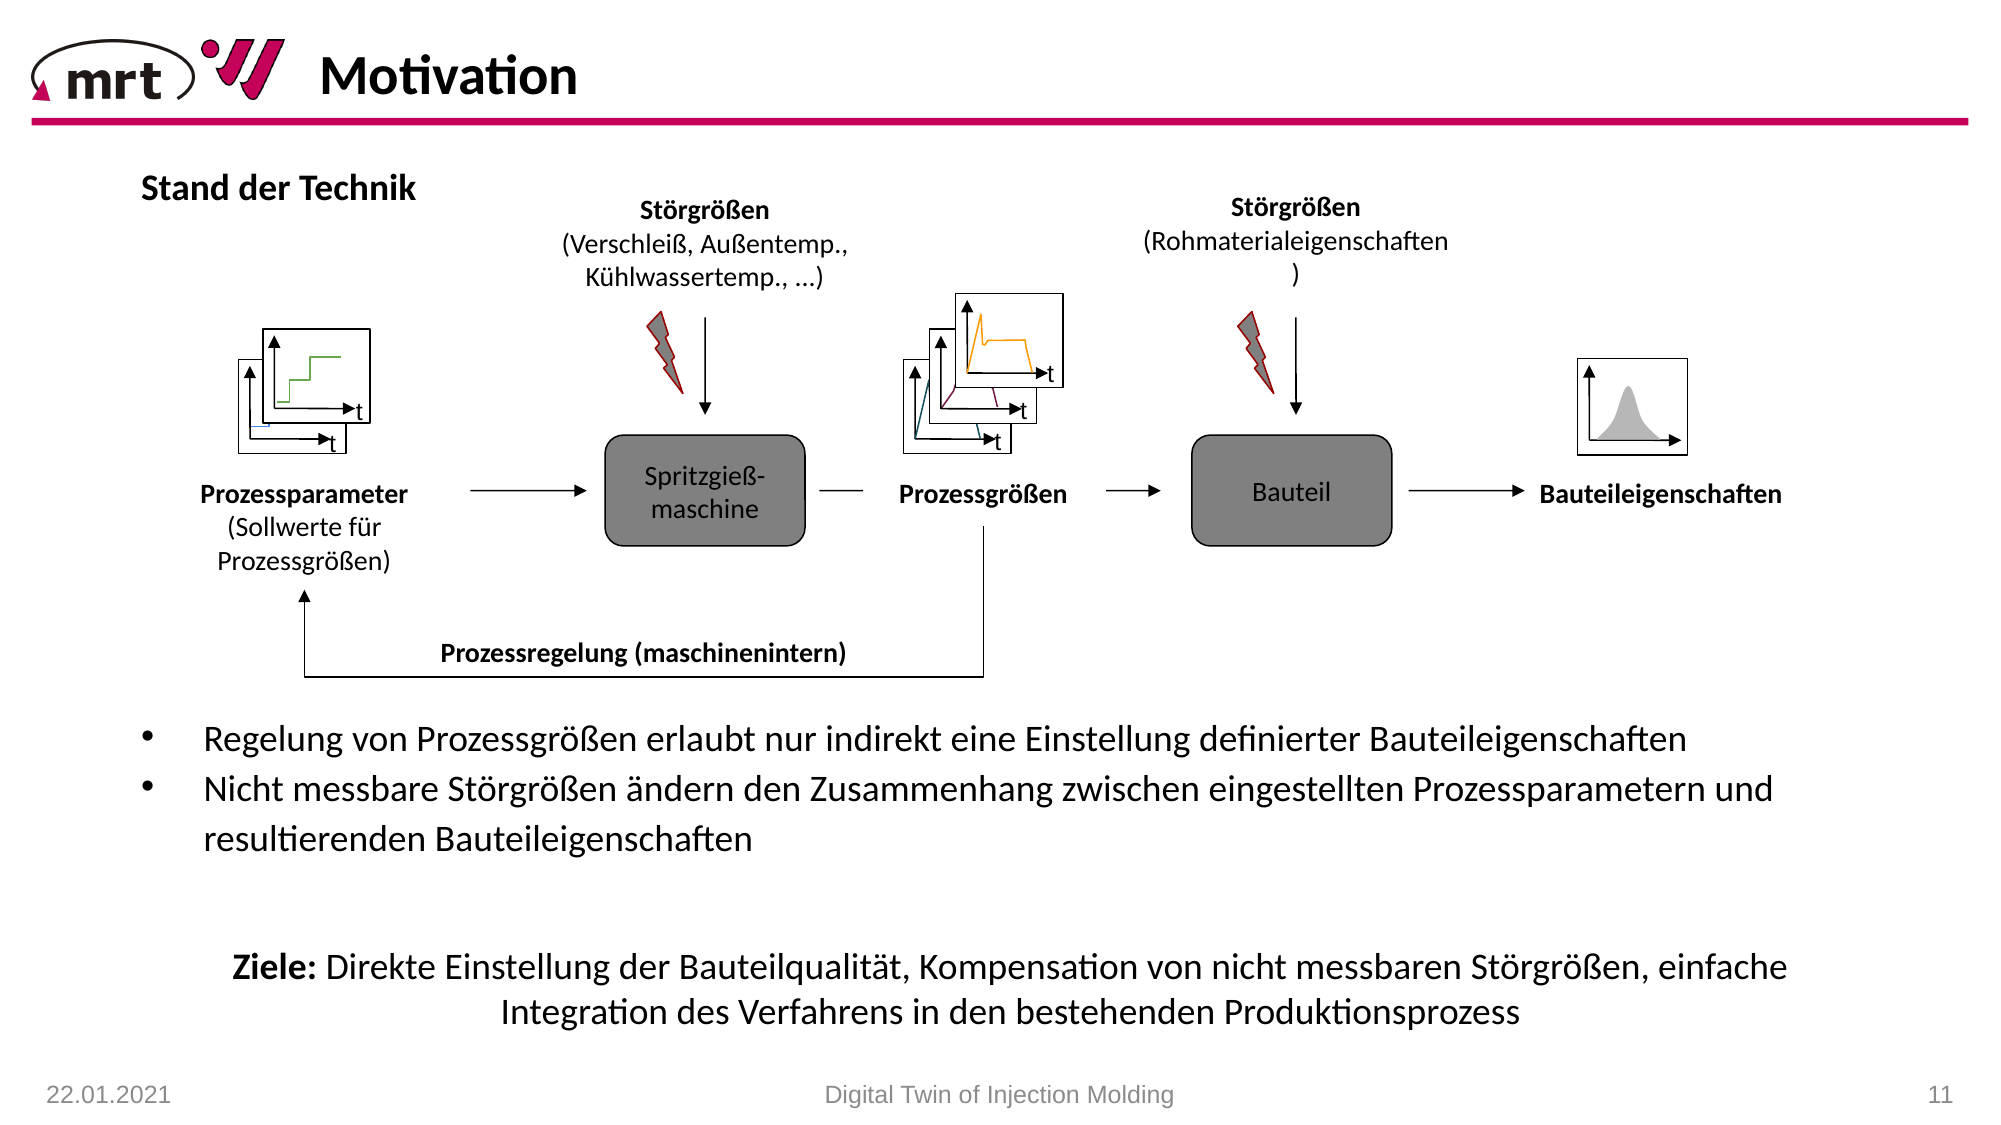

Motivation
Stand der Technik

Regelung von Prozessgrößen erlaubt nur indirekt eine Einstellung definierter Bauteileigenschaften
Nicht messbare Störgrößen ändern den Zusammenhang zwischen eingestellten Prozessparametern und resultierenden Bauteileigenschaften
Störgrößen
(Rohmaterialeigenschaften)
Störgrößen
(Verschleiß, Außentemp., Kühlwassertemp., ...)

t

t

t

t

t
Spritzgieß-
maschine
Bauteil
Prozessparameter
(Sollwerte für Prozessgrößen)
Prozessgrößen
Bauteileigenschaften

Prozessregelung (maschinenintern)
Ziele: Direkte Einstellung der Bauteilqualität, Kompensation von nicht messbaren Störgrößen, einfache Integration des Verfahrens in den bestehenden Produktionsprozess

22.01.2021
Digital Twin of Injection Molding
 11